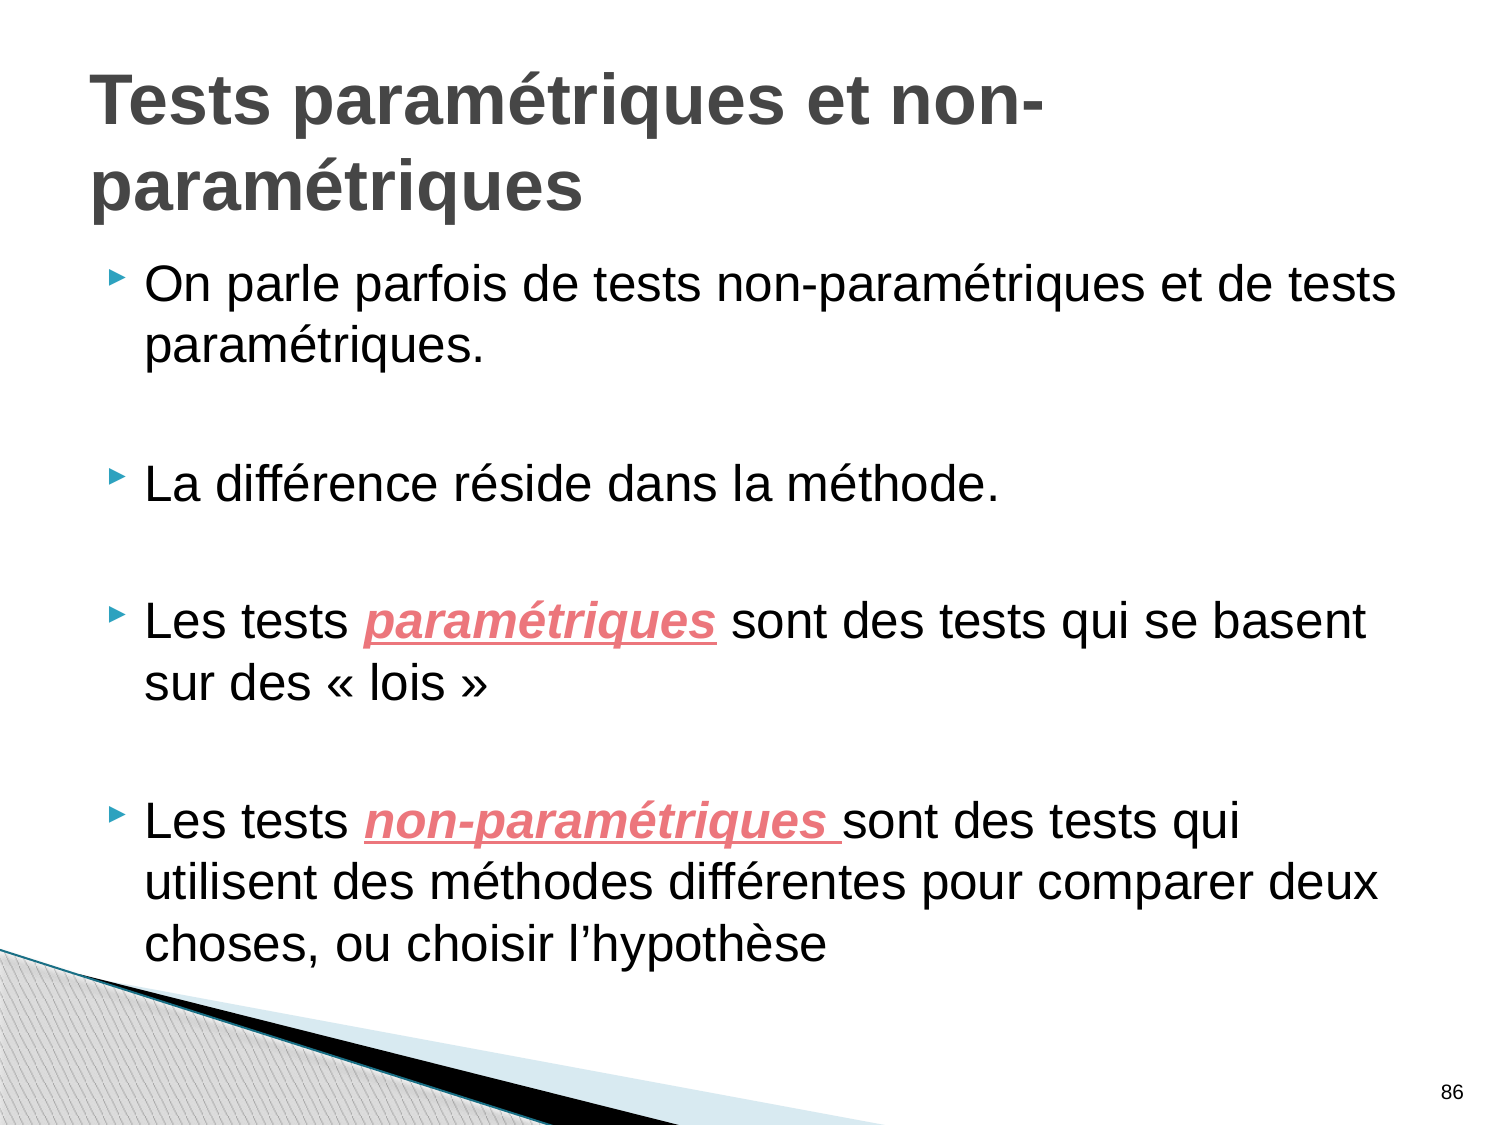

# Tests paramétriques et non-paramétriques
On parle parfois de tests non-paramétriques et de tests paramétriques.

La différence réside dans la méthode.

Les tests paramétriques sont des tests qui se basent sur des « lois »

Les tests non-paramétriques sont des tests qui utilisent des méthodes différentes pour comparer deux choses, ou choisir l’hypothèse

86